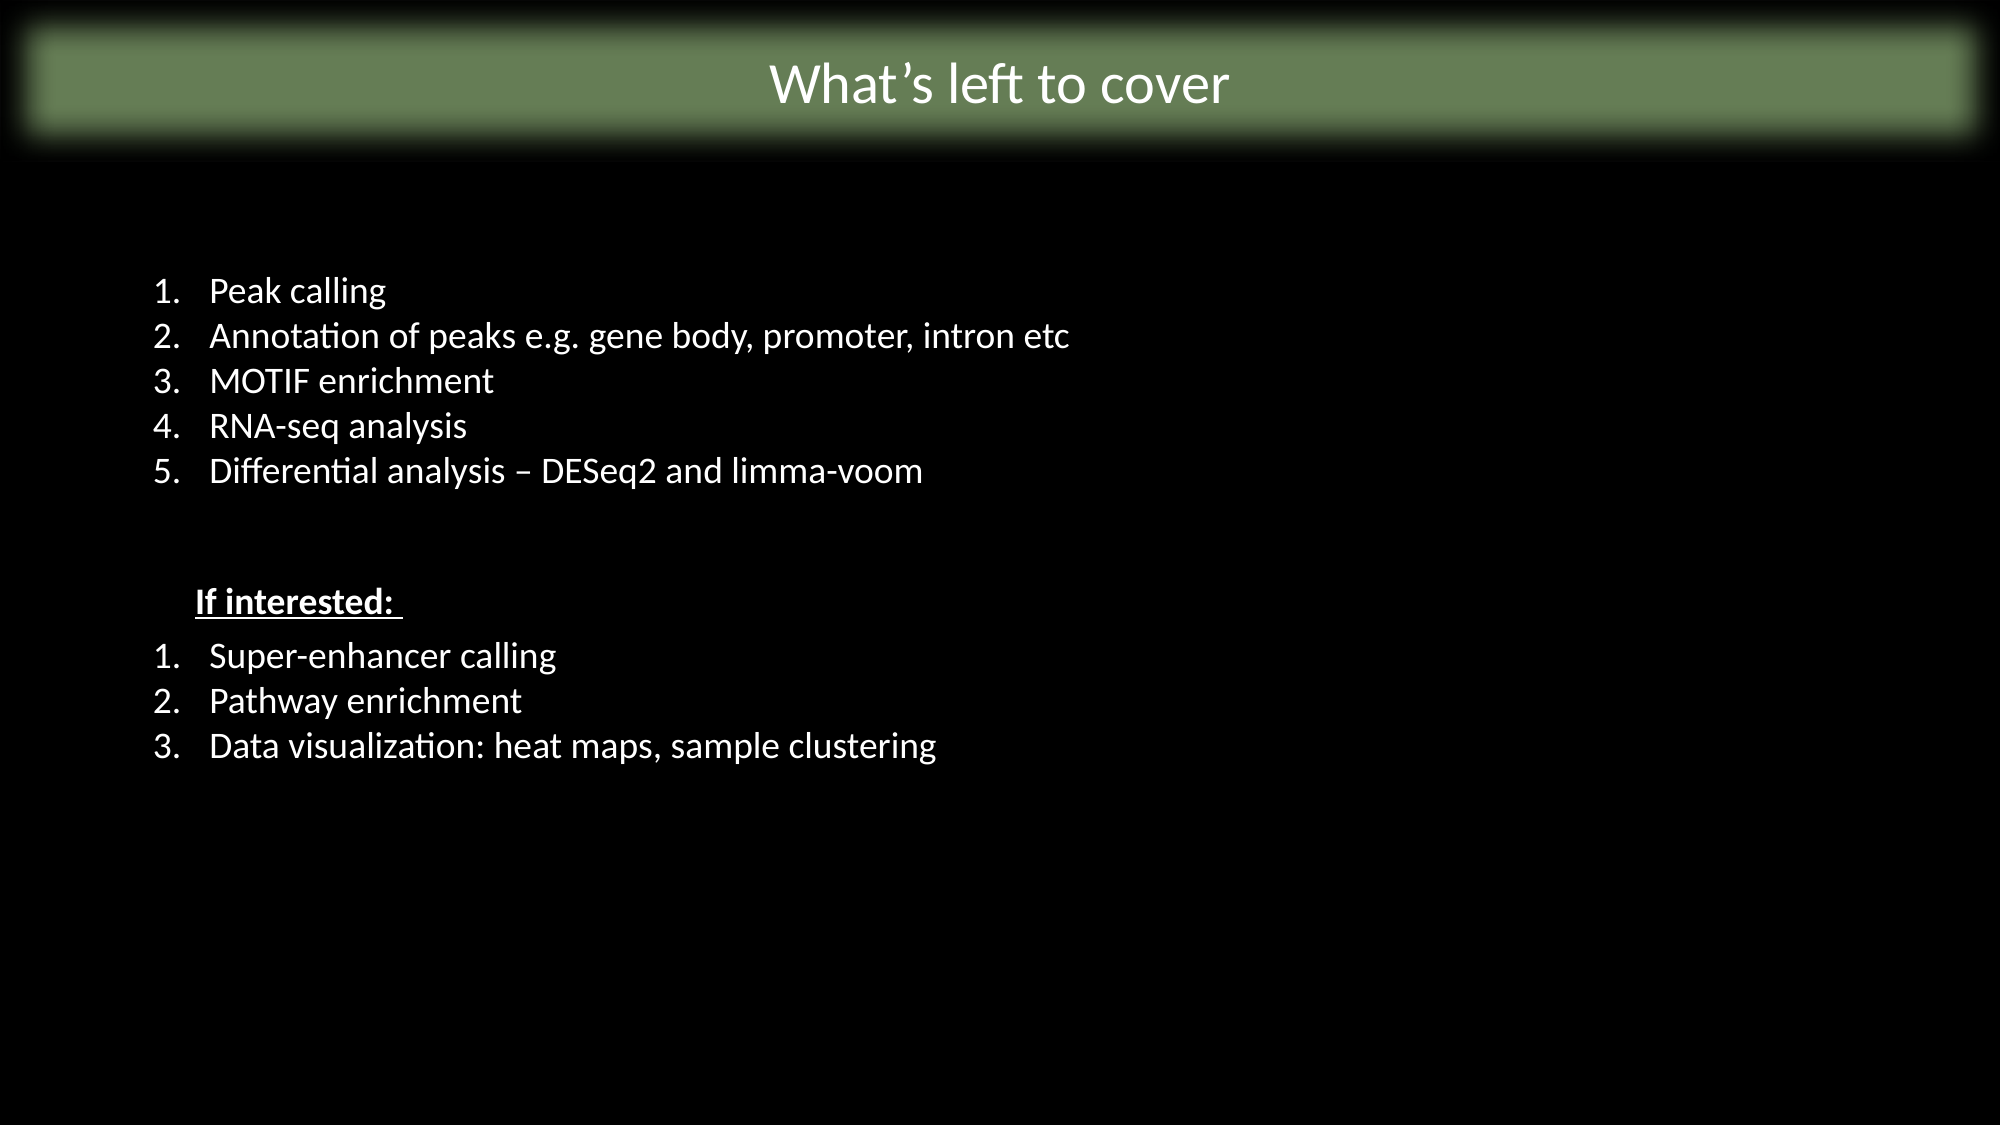

What’s left to cover
Peak calling
Annotation of peaks e.g. gene body, promoter, intron etc
MOTIF enrichment
RNA-seq analysis
Differential analysis – DESeq2 and limma-voom
If interested:
Super-enhancer calling
Pathway enrichment
Data visualization: heat maps, sample clustering